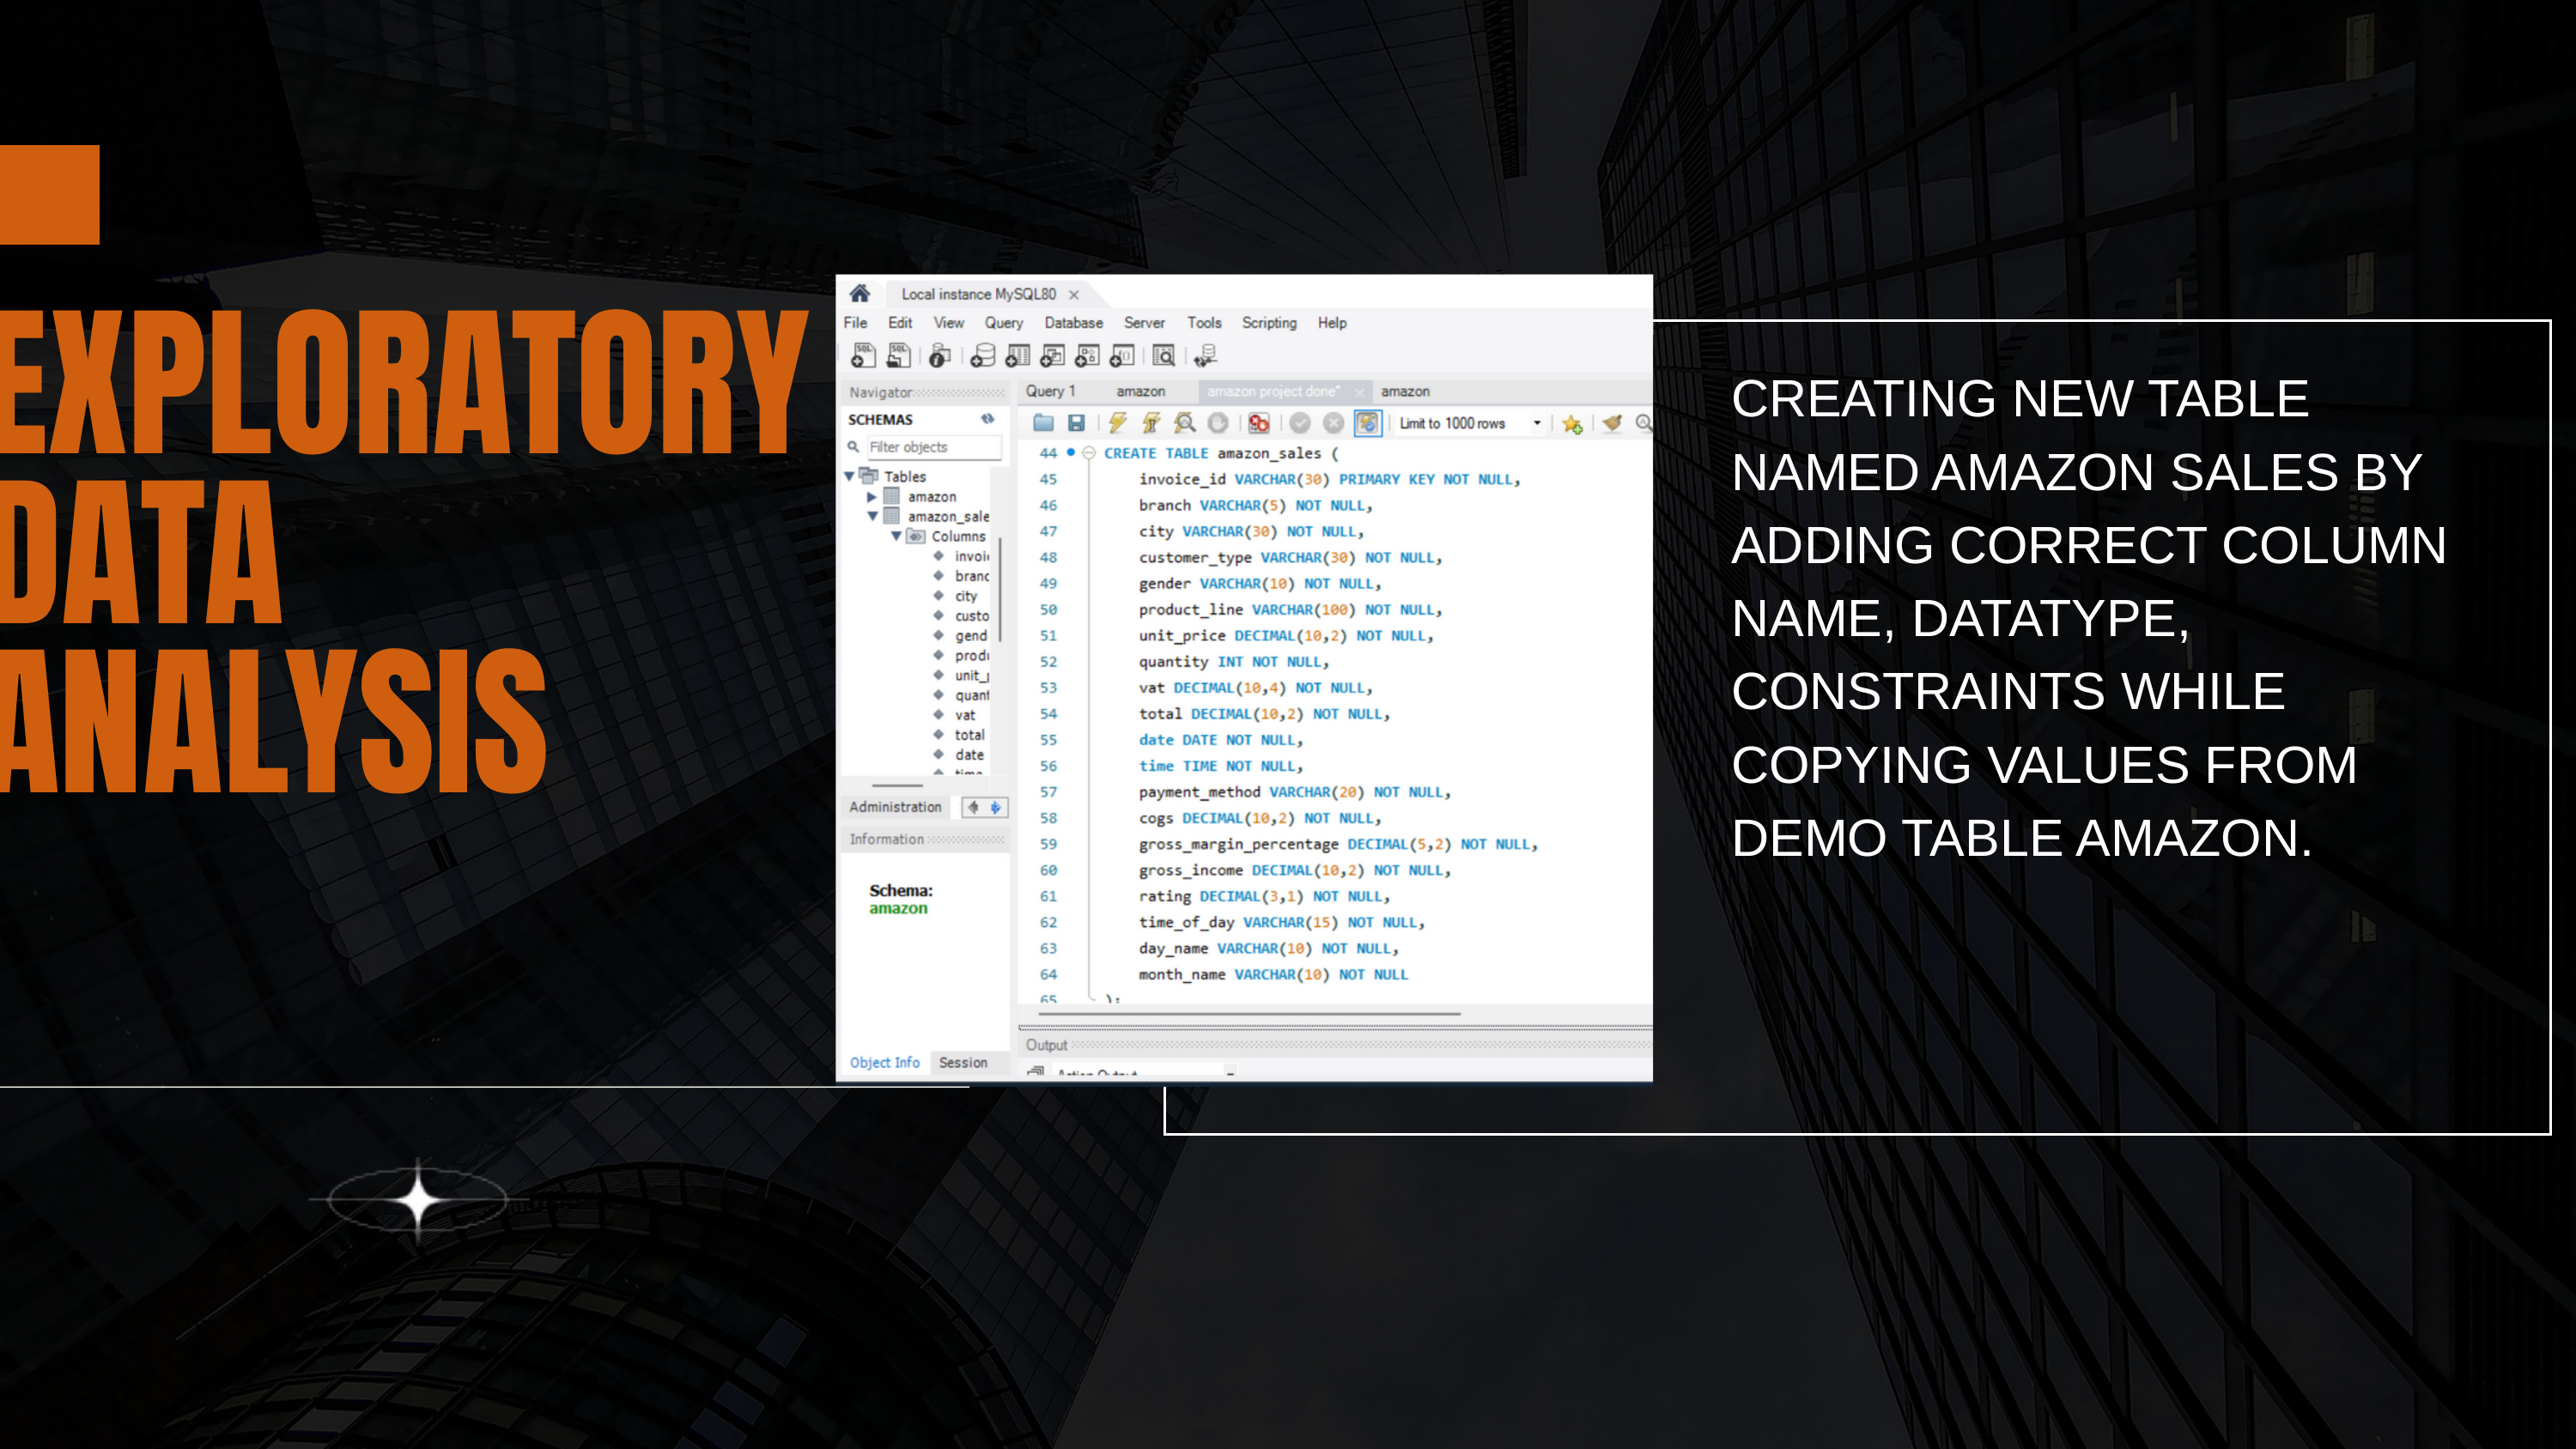

EXPLORATORY  DATA  ANALYSIS

CREATING NEW TABLE NAMED AMAZON SALES BY ADDING CORRECT COLUMN NAME, DATATYPE, CONSTRAINTS WHILE COPYING VALUES FROM DEMO TABLE AMAZON.